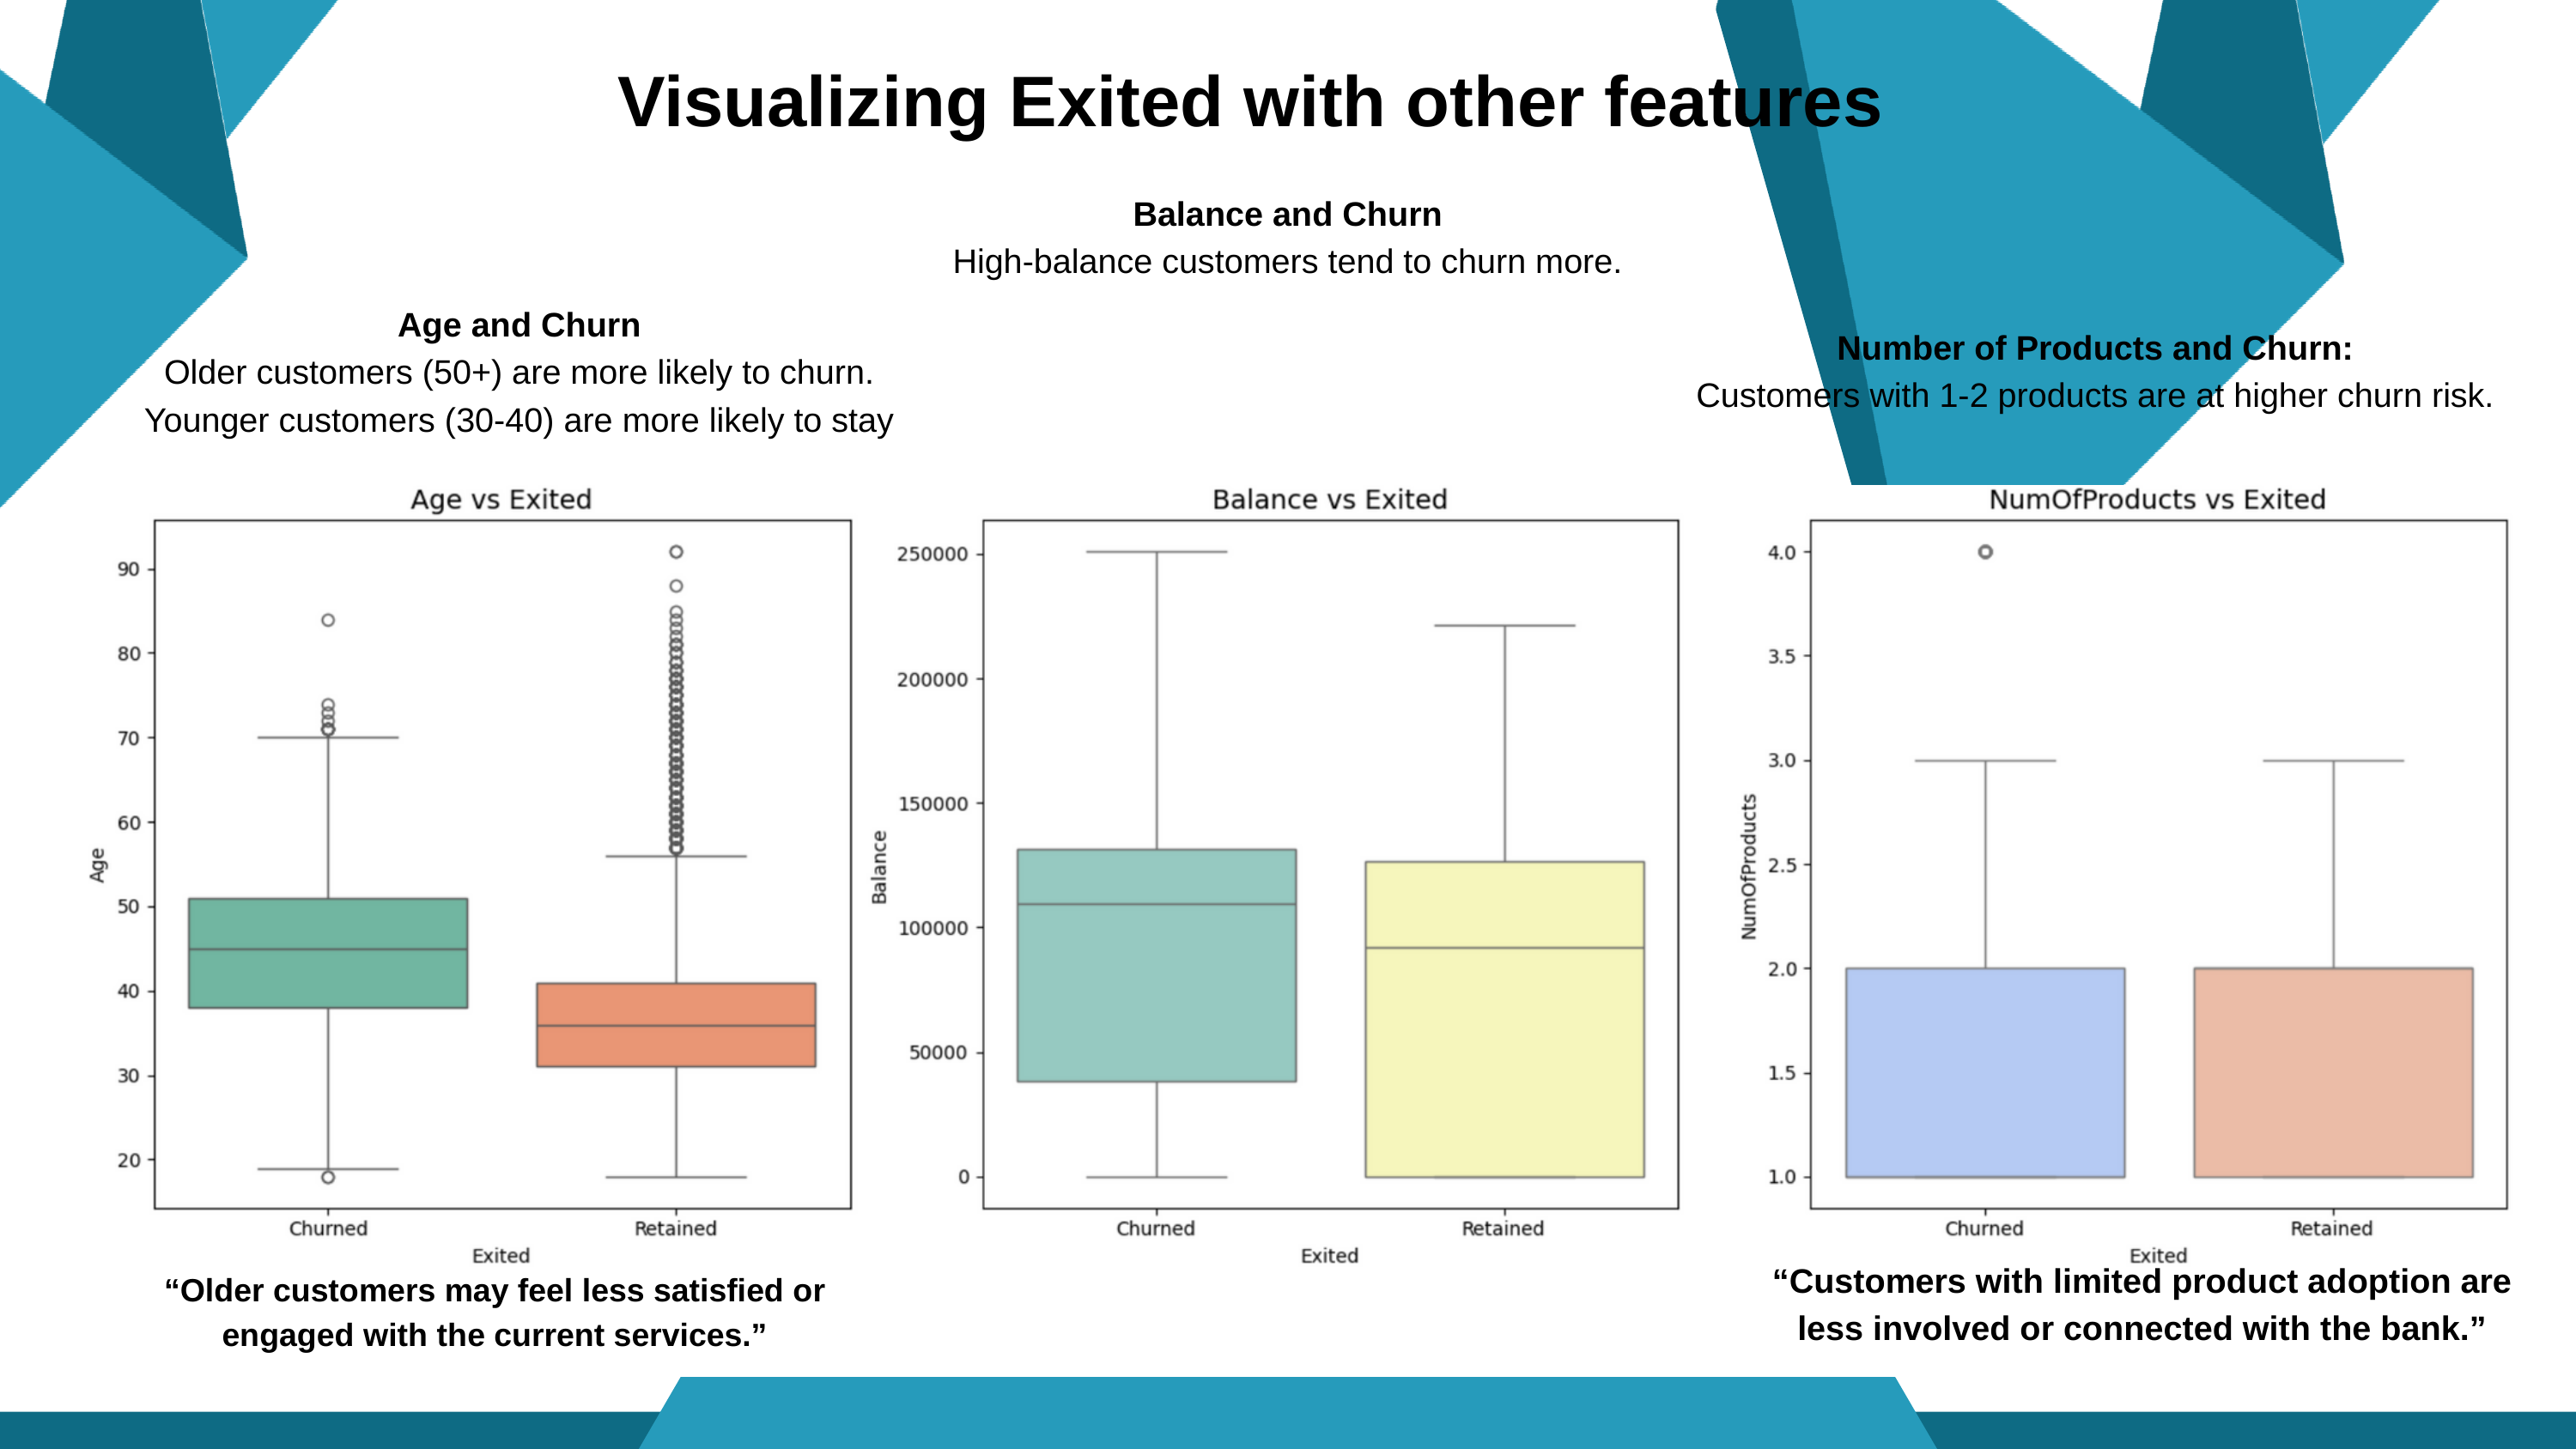

Visualizing Exited with other features
Balance and Churn
High-balance customers tend to churn more.

Age and Churn
Older customers (50+) are more likely to churn.
Younger customers (30-40) are more likely to stay

Number of Products and Churn:
Customers with 1-2 products are at higher churn risk.

“Customers with limited product adoption are less involved or connected with the bank.”
“Older customers may feel less satisfied or engaged with the current services.”